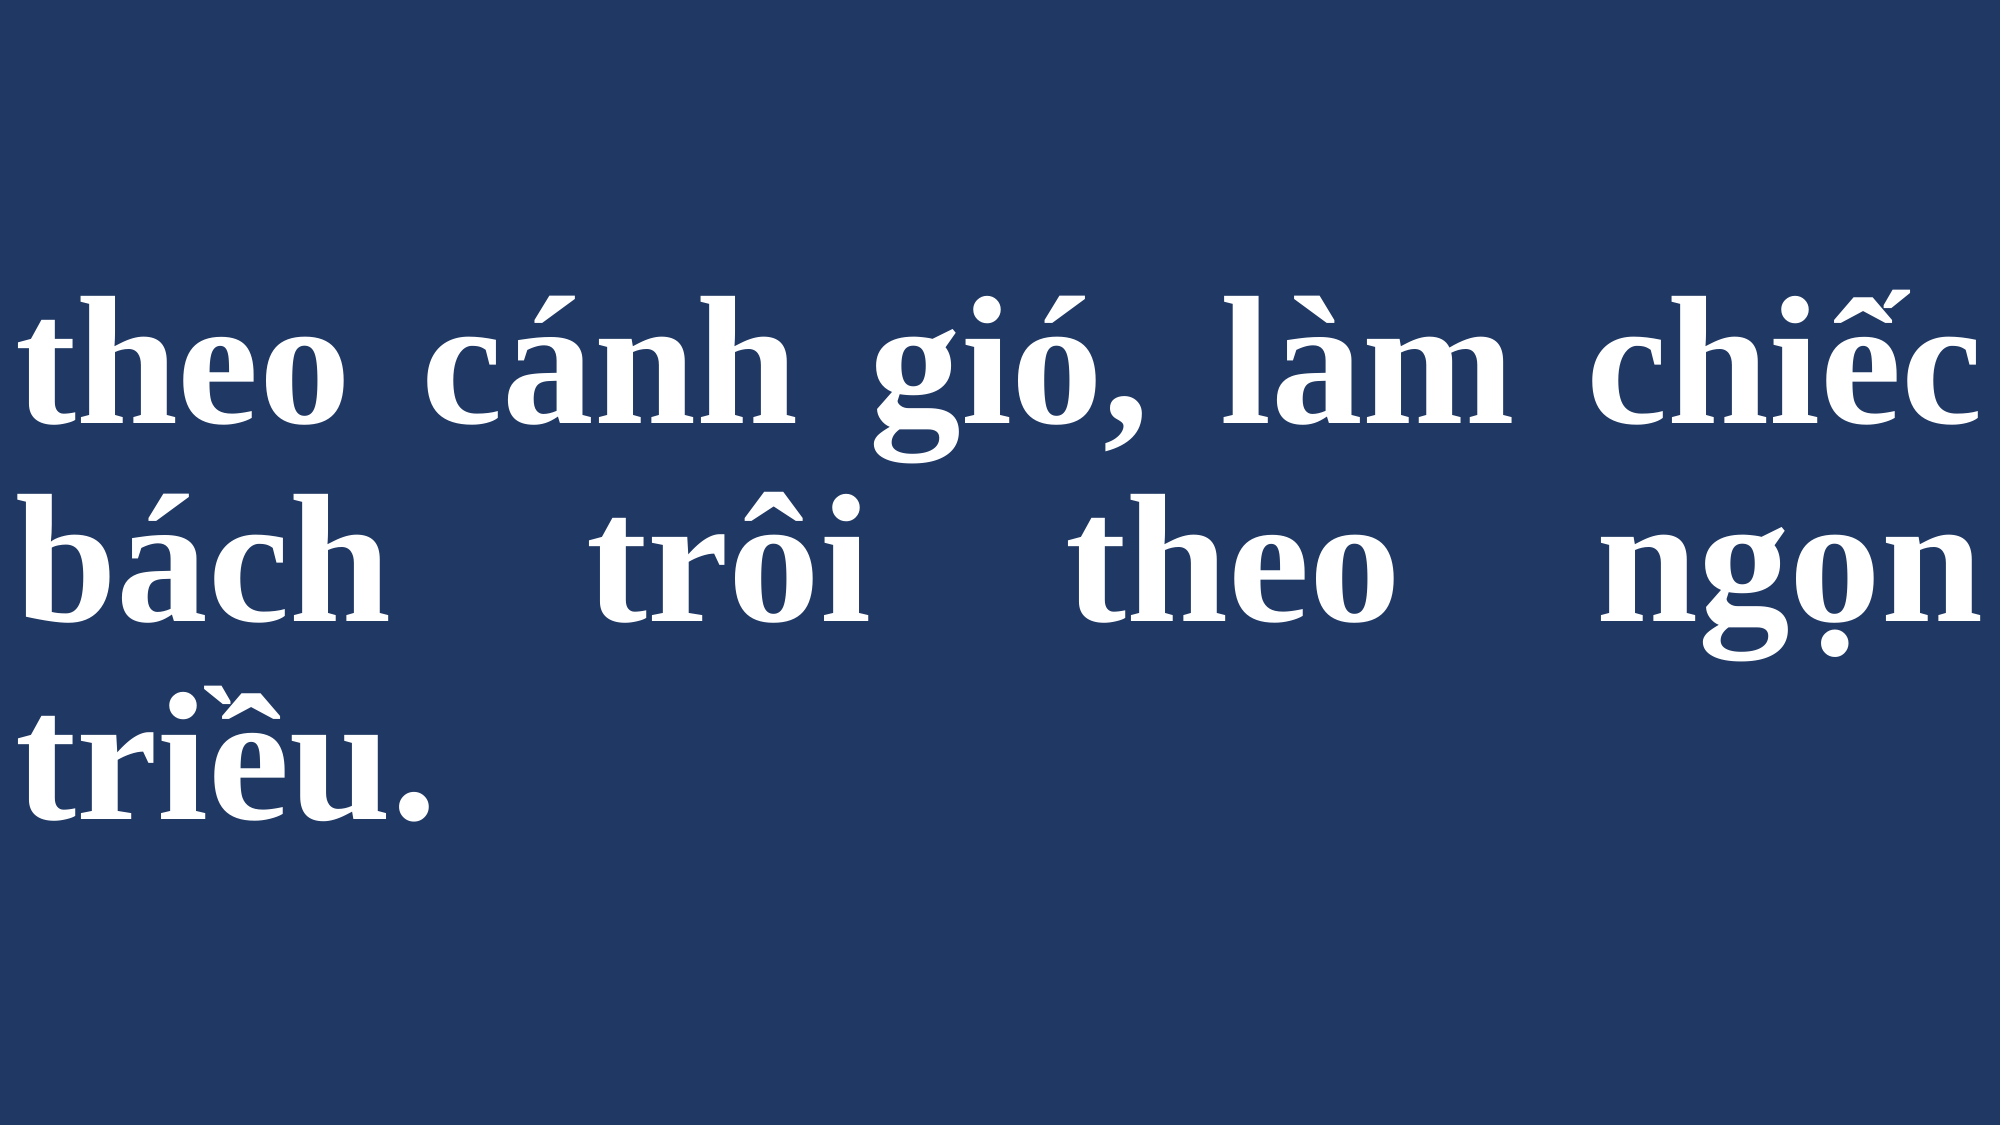

# theo cánh gió, làm chiếc bách trôi theo ngọn triều.